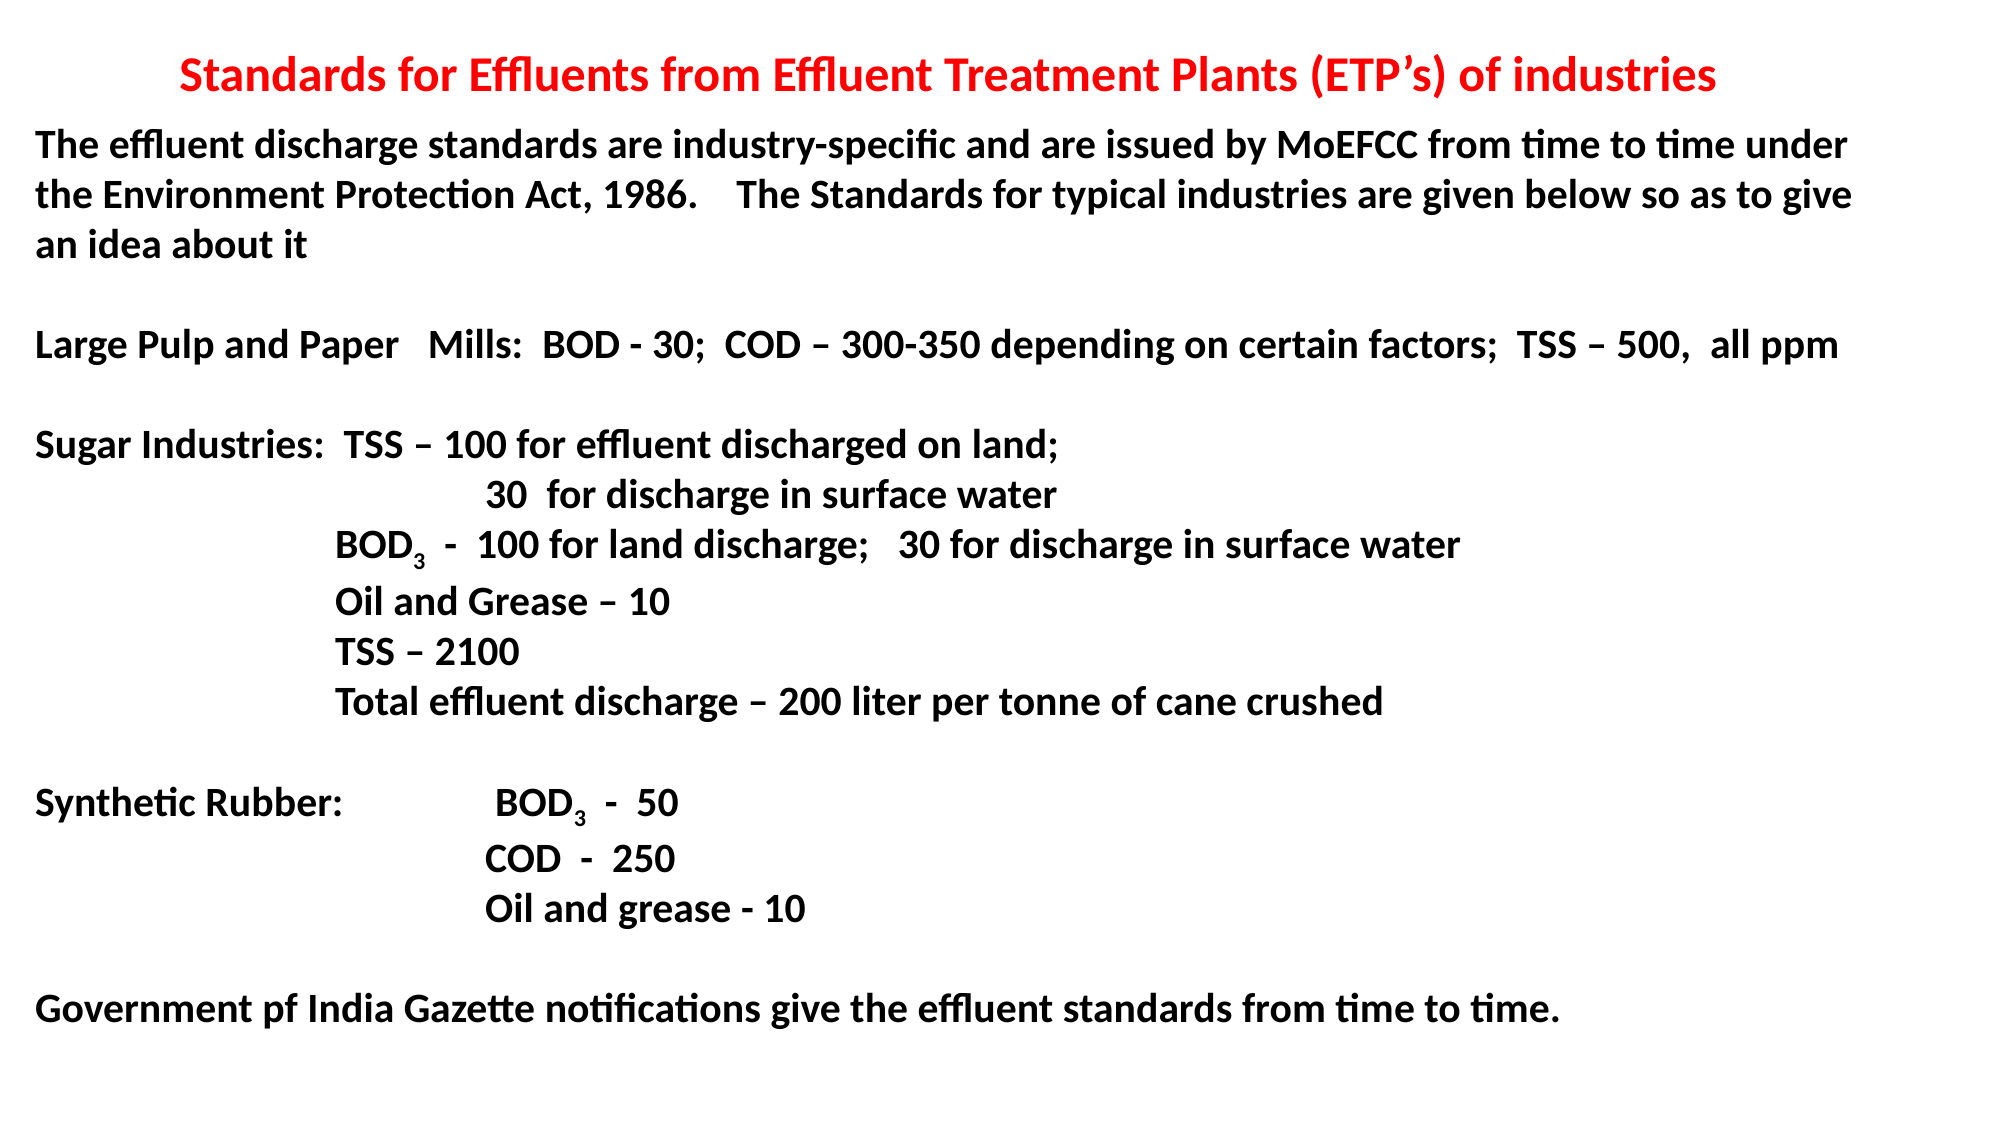

Standards for Effluents from Effluent Treatment Plants (ETP’s) of industries
The effluent discharge standards are industry-specific and are issued by MoEFCC from time to time under the Environment Protection Act, 1986.    The Standards for typical industries are given below so as to give an idea about it

Large Pulp and Paper   Mills:  BOD - 30;  COD – 300-350 depending on certain factors;  TSS – 500,  all ppm

Sugar Industries:  TSS – 100 for effluent discharged on land;
			30  for discharge in surface water
		BOD3  -  100 for land discharge;   30 for discharge in surface water
		Oil and Grease – 10
		TSS – 2100
		Total effluent discharge – 200 liter per tonne of cane crushed

Synthetic Rubber:                BOD3  -  50
			COD  -  250
			Oil and grease - 10

Government pf India Gazette notifications give the effluent standards from time to time.